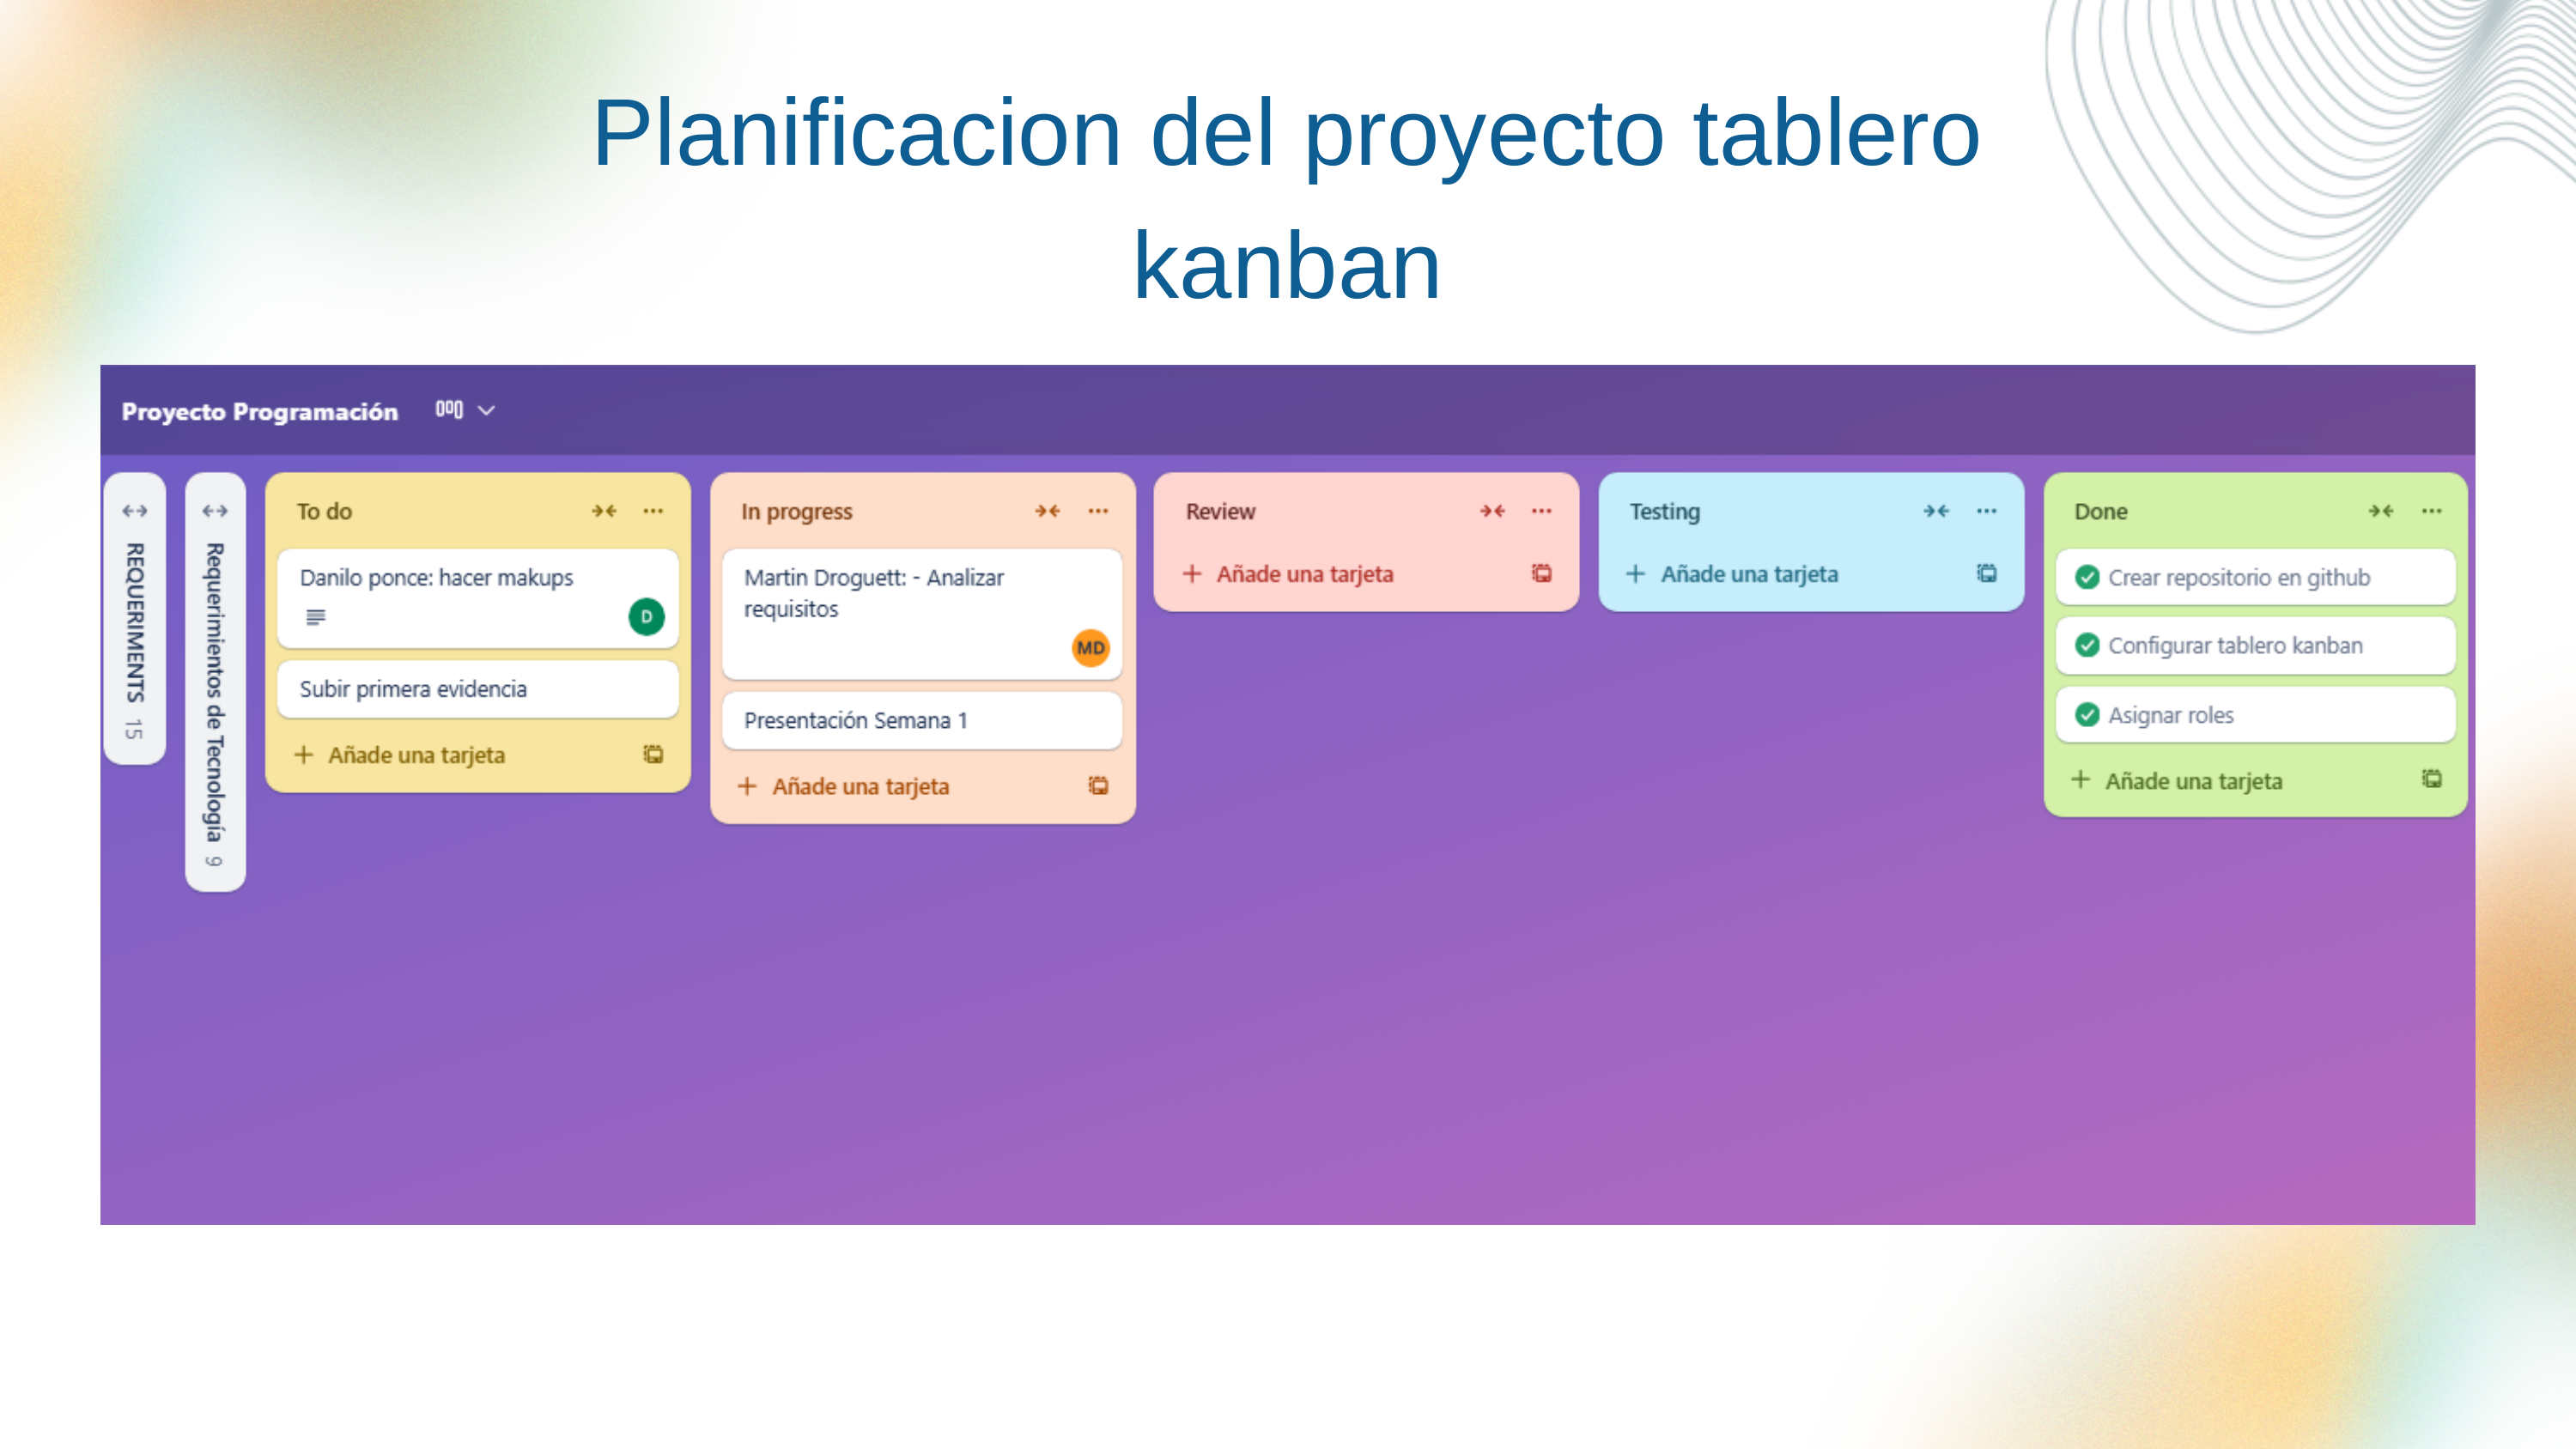

Planificacion del proyecto tablero kanban

Looking Ahead

Lorem ipsum dolor sit amet, consectetur adipiscing elit, sed d incididunt ut labore et dolore magna aliqua. Ut enim ad minim veniam, quis exercitation ullamco laboris nisi ut aliquip ex ea commodo consequat.
Lorem ipsum dolor sit amet, consectetur adipiscing elit, sed d incididunt ut labore et dolore magna aliqua. Ut enim ad minim veniam, quis exercitation ullamco laboris nisi ut aliquip ex ea commodo consequat.